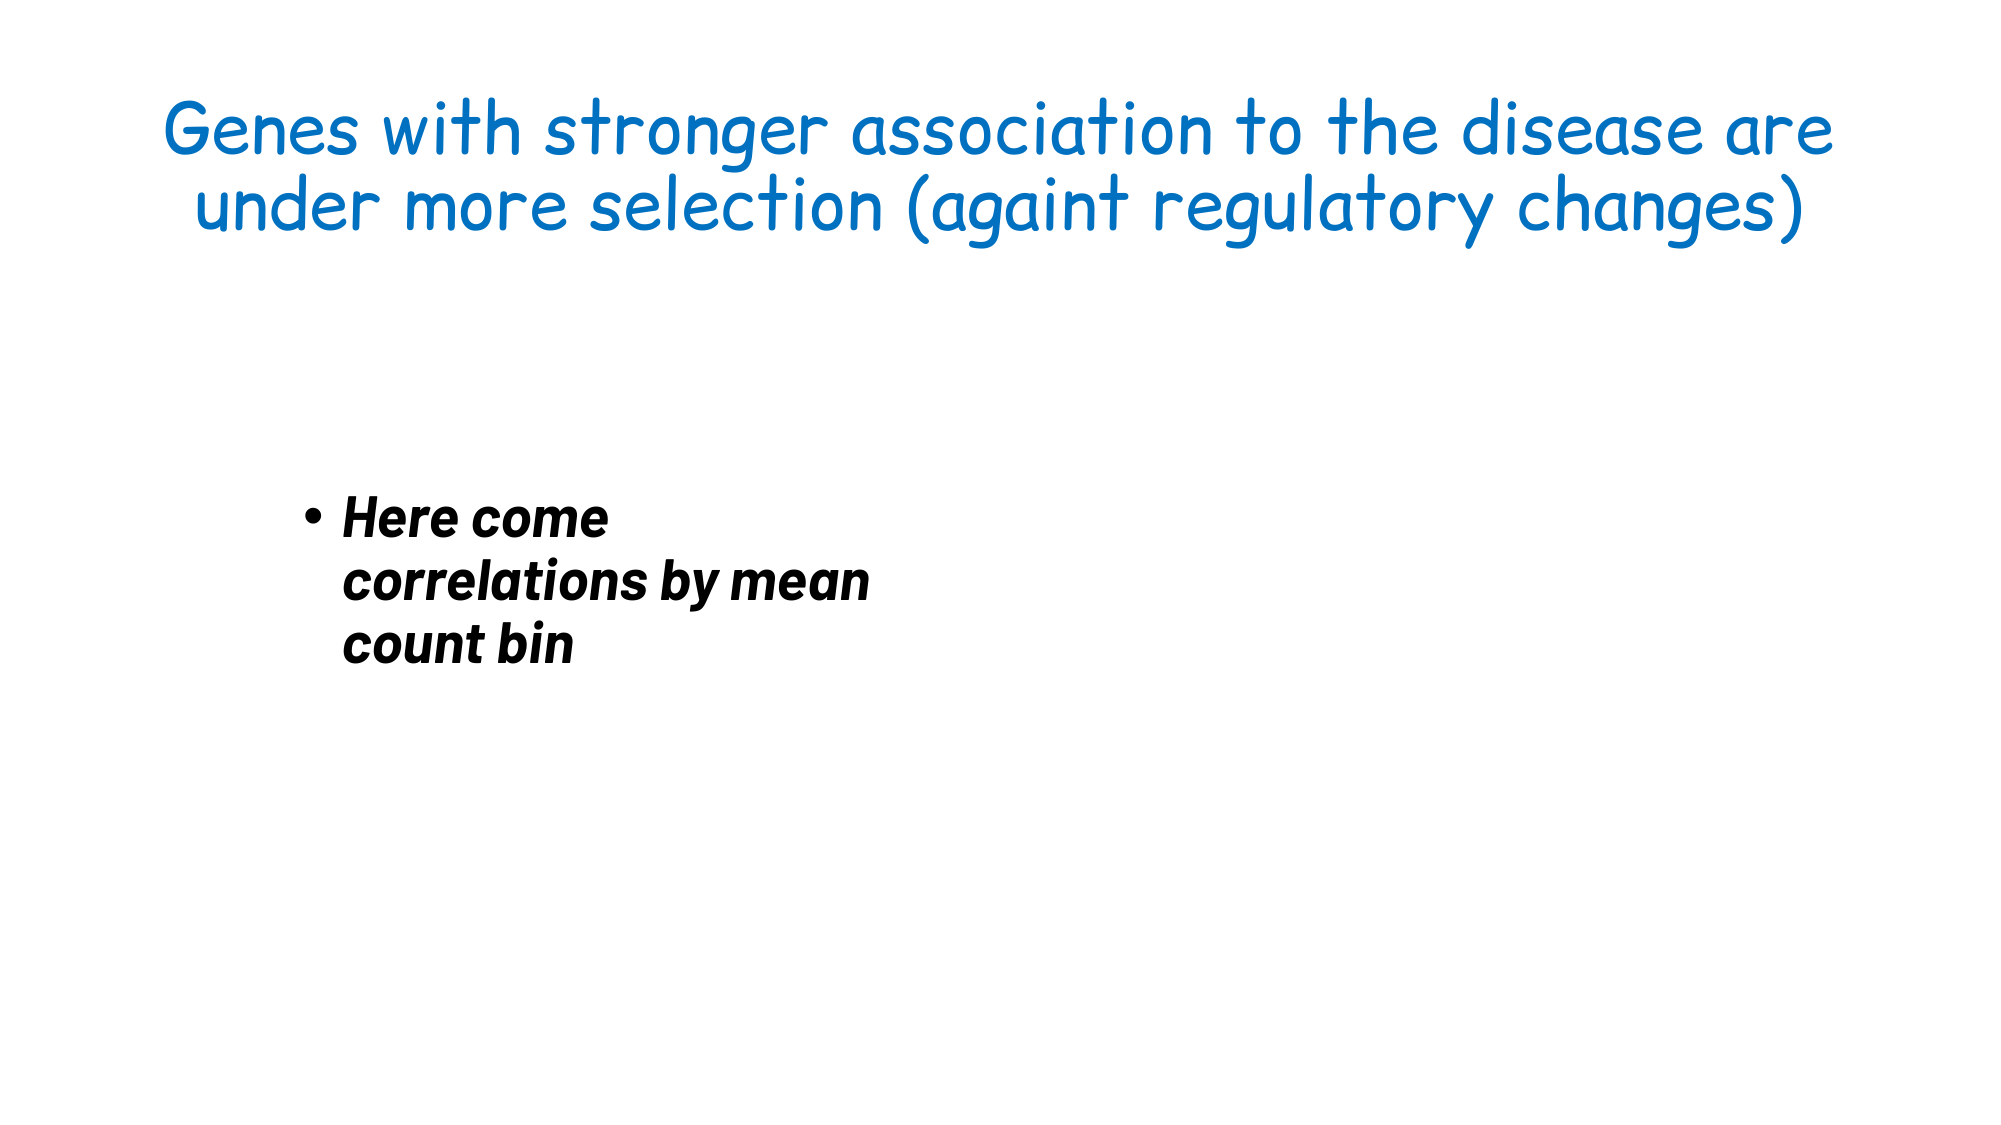

# Genes with stronger association to the disease are under more selection (againt regulatory changes)
Here come correlations by mean count bin